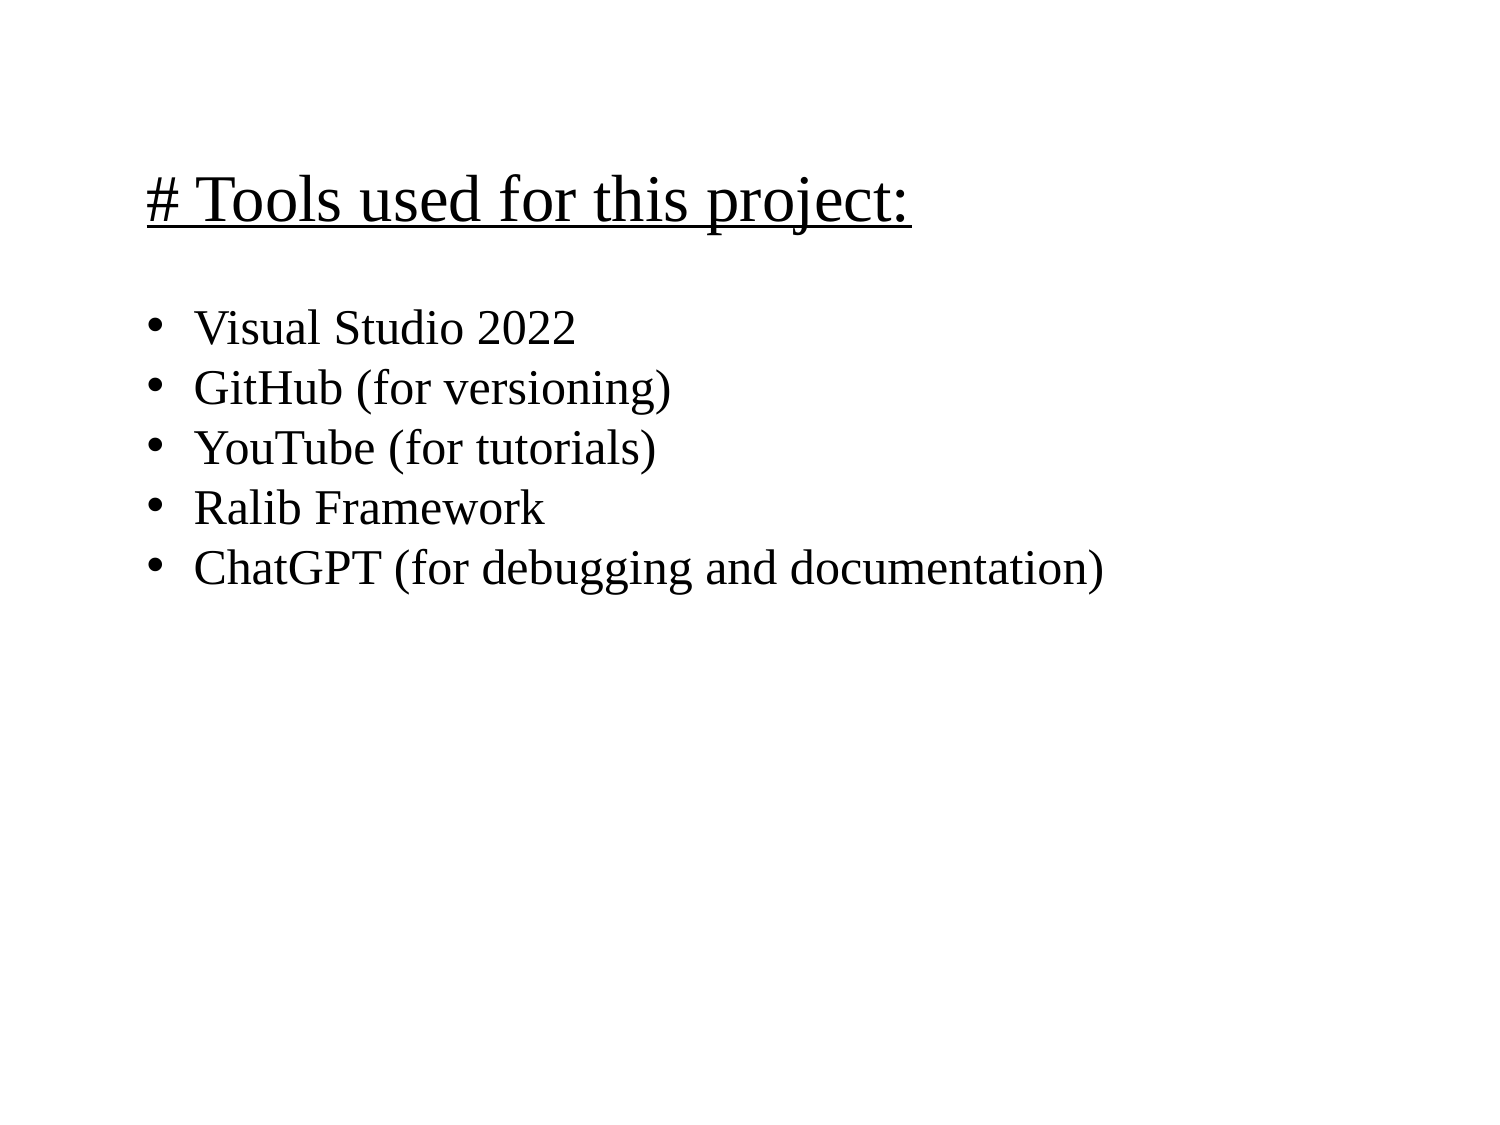

# Tools used for this project:

Visual Studio 2022
GitHub (for versioning)
YouTube (for tutorials)
Ralib Framework
ChatGPT (for debugging and documentation)